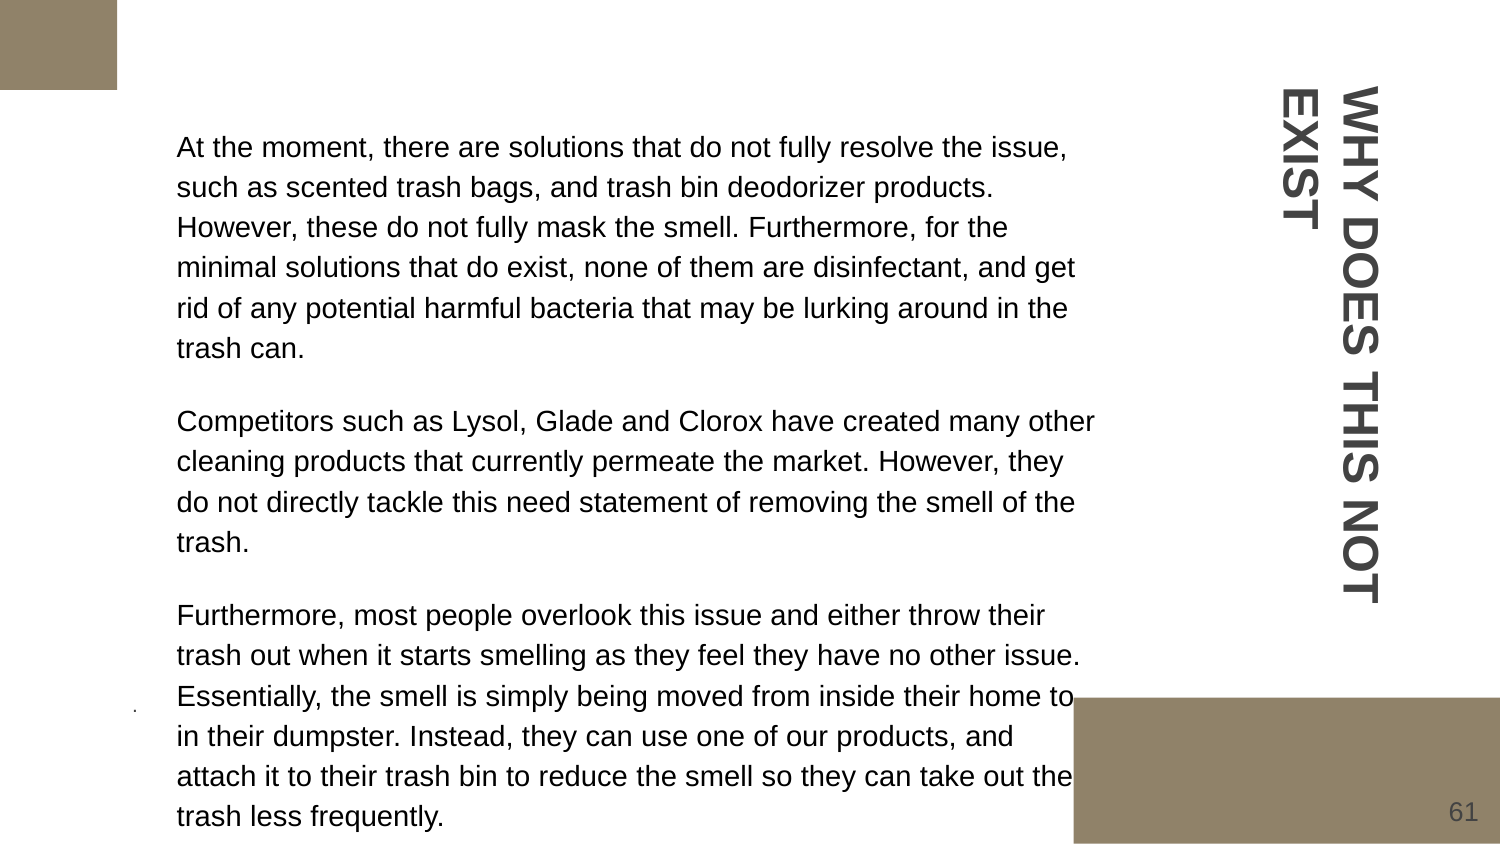

At the moment, there are solutions that do not fully resolve the issue, such as scented trash bags, and trash bin deodorizer products. However, these do not fully mask the smell. Furthermore, for the minimal solutions that do exist, none of them are disinfectant, and get rid of any potential harmful bacteria that may be lurking around in the trash can.
Competitors such as Lysol, Glade and Clorox have created many other cleaning products that currently permeate the market. However, they do not directly tackle this need statement of removing the smell of the trash.
Furthermore, most people overlook this issue and either throw their trash out when it starts smelling as they feel they have no other issue. Essentially, the smell is simply being moved from inside their home to in their dumpster. Instead, they can use one of our products, and attach it to their trash bin to reduce the smell so they can take out their trash less frequently.
# WHY DOES THIS NOT EXIST

.
61